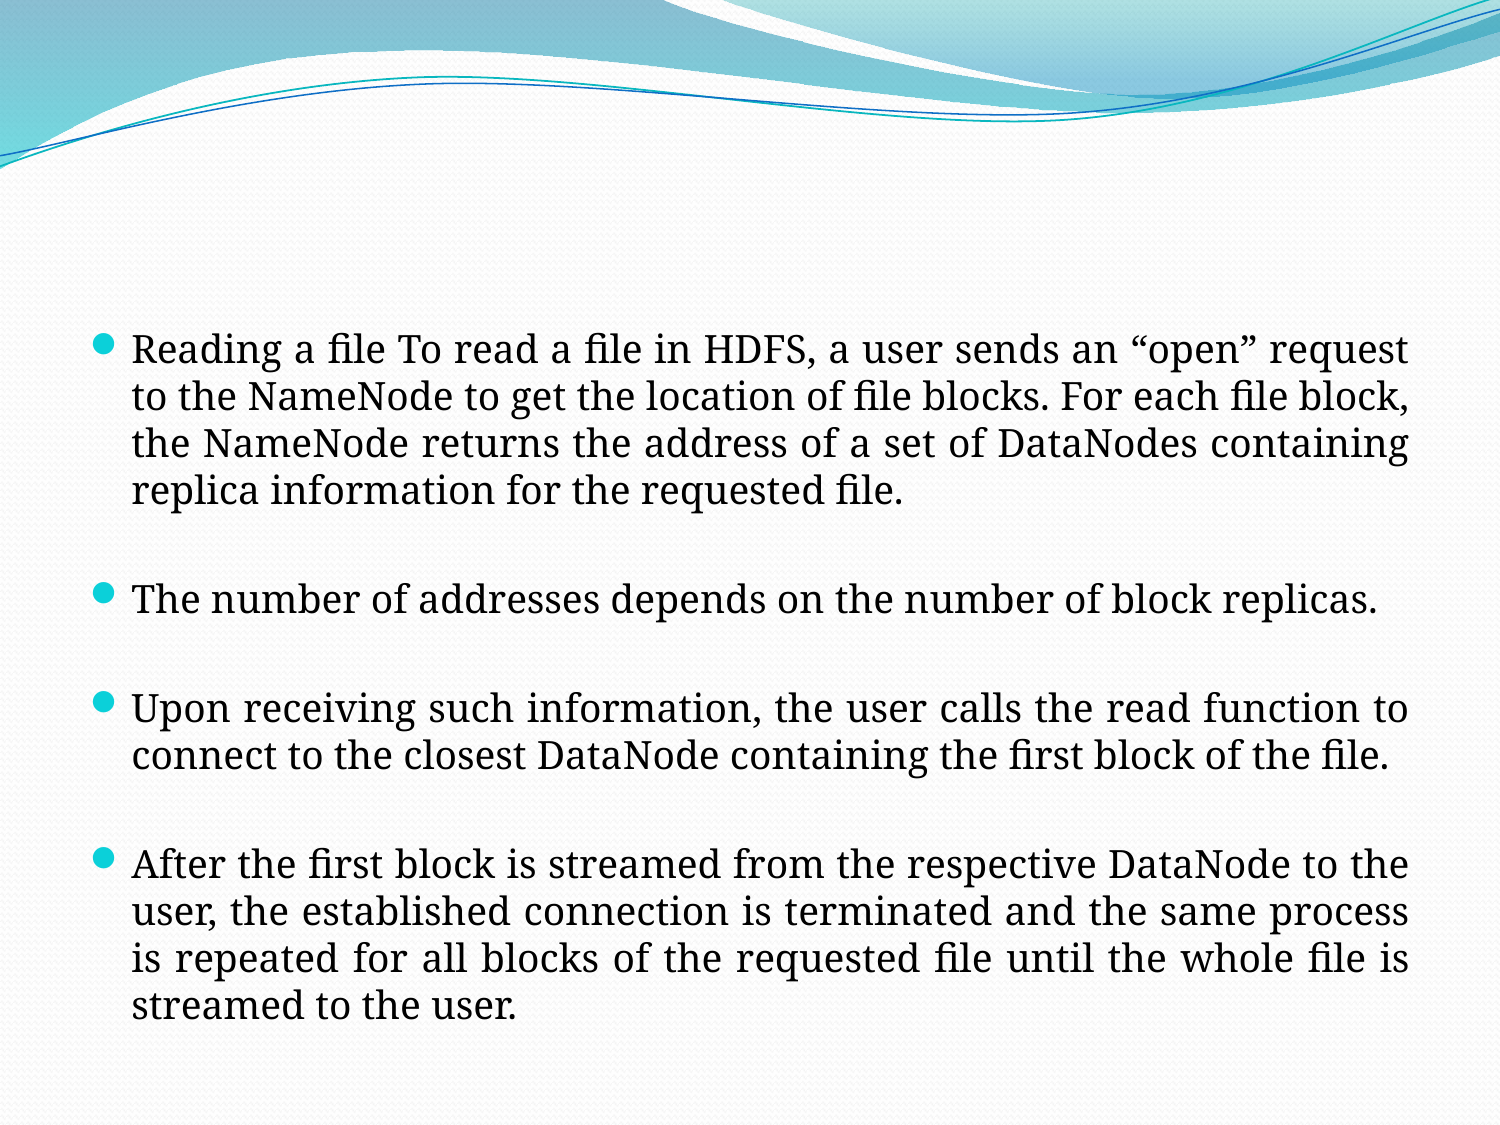

#
Reading a file To read a file in HDFS, a user sends an “open” request to the NameNode to get the location of file blocks. For each file block, the NameNode returns the address of a set of DataNodes containing replica information for the requested file.

The number of addresses depends on the number of block replicas.

Upon receiving such information, the user calls the read function to connect to the closest DataNode containing the first block of the file.

After the first block is streamed from the respective DataNode to the user, the established connection is terminated and the same process is repeated for all blocks of the requested file until the whole file is streamed to the user.